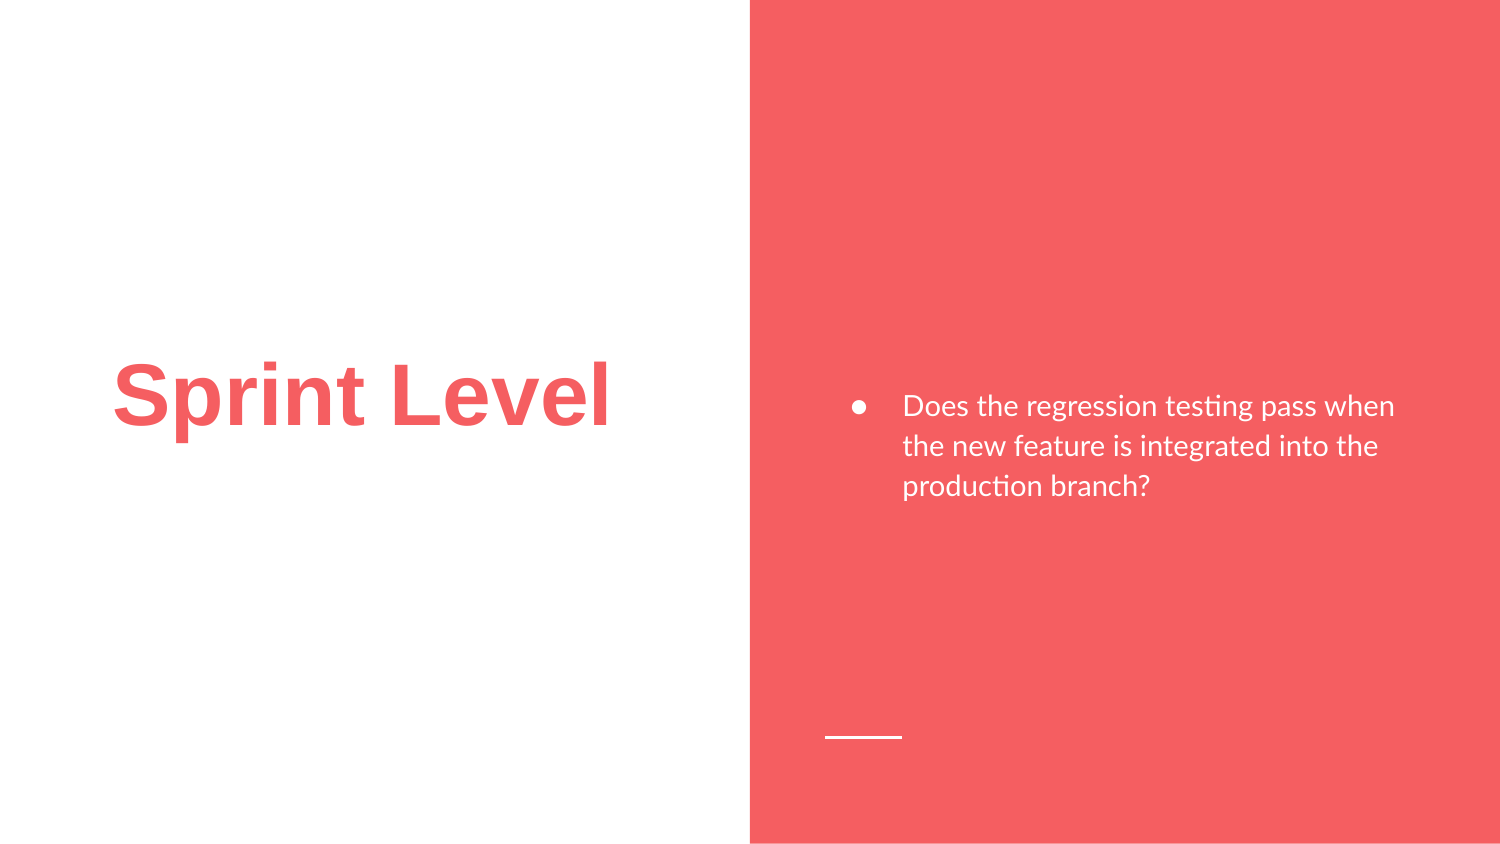

# Sprint Level
Does the regression testing pass when the new feature is integrated into the production branch?